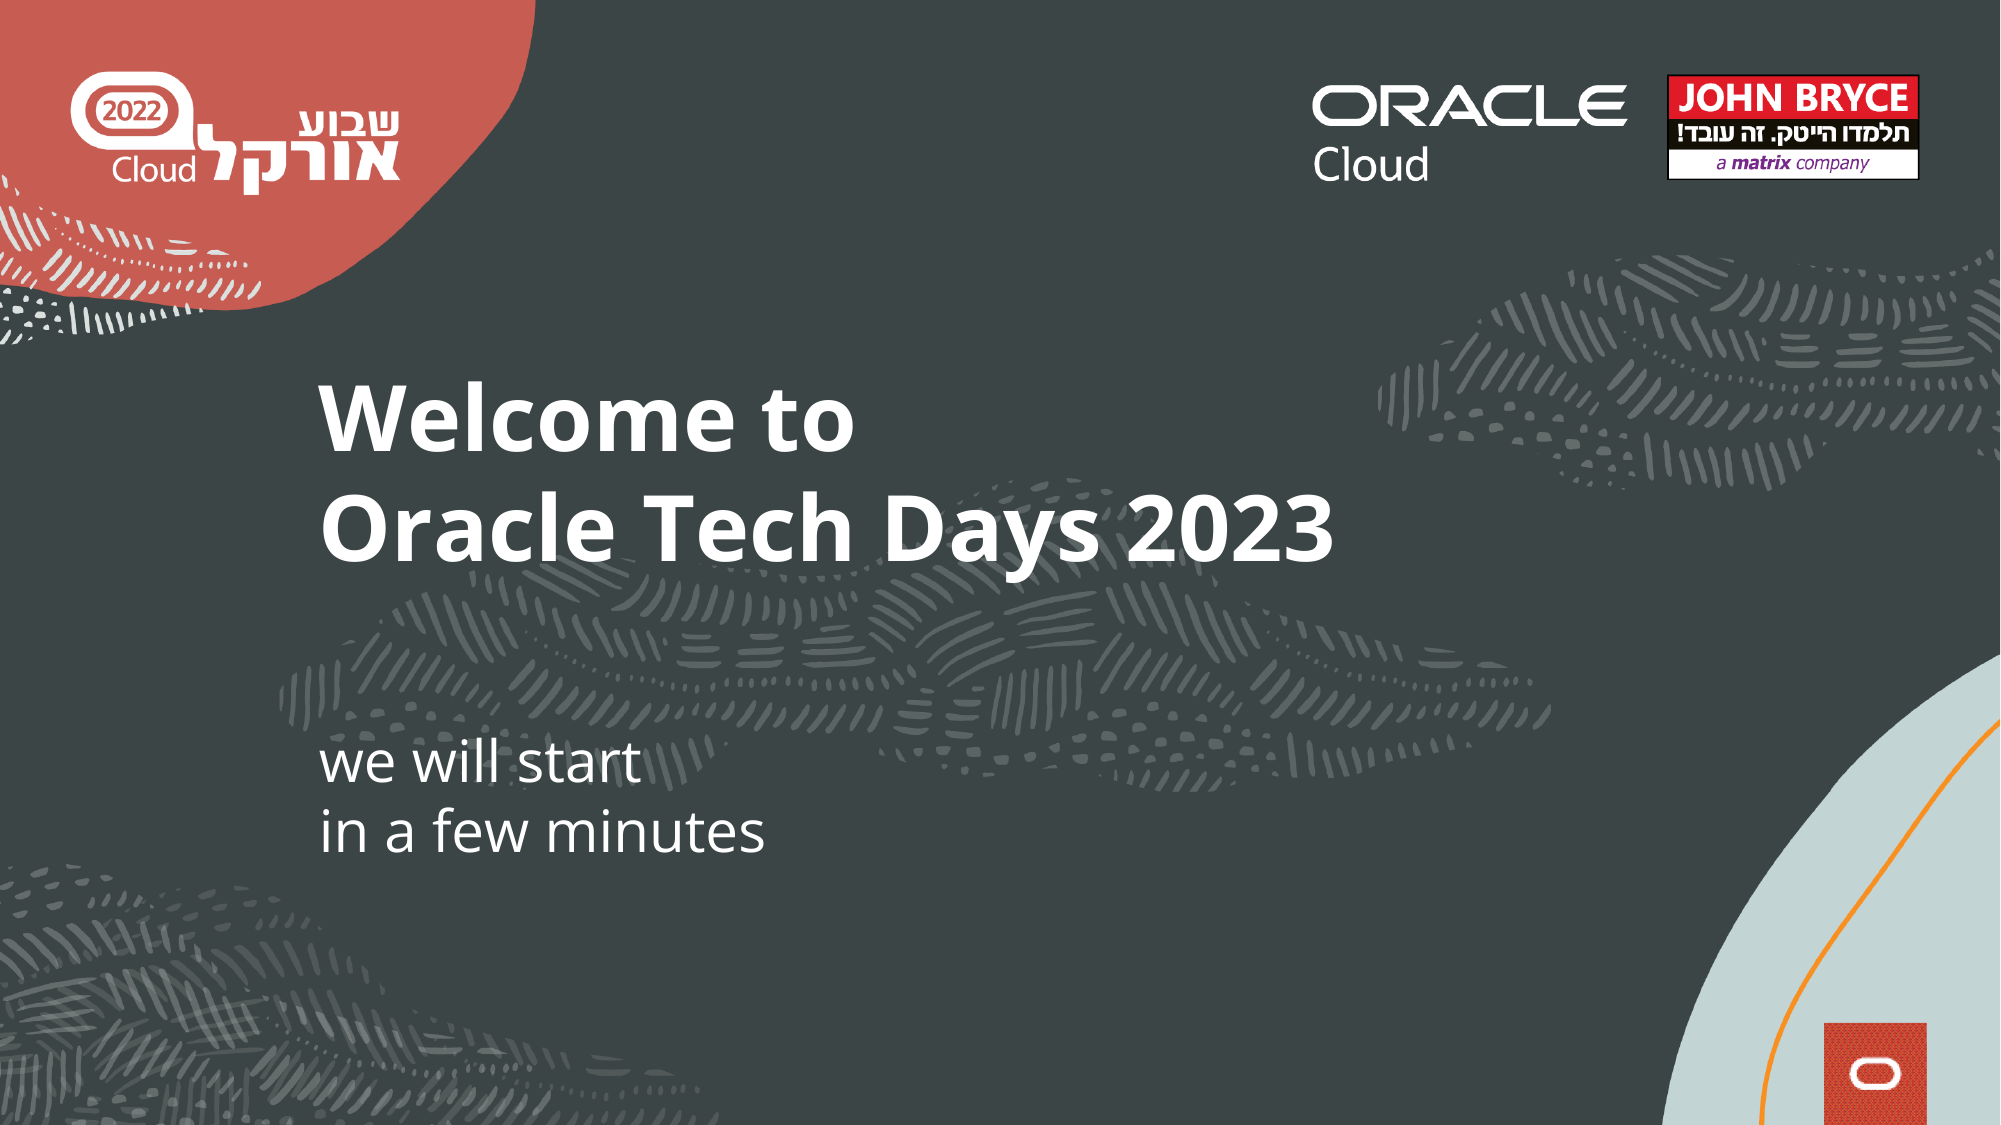

Welcome to
Oracle Tech Days 2023
we will start
in a few minutes